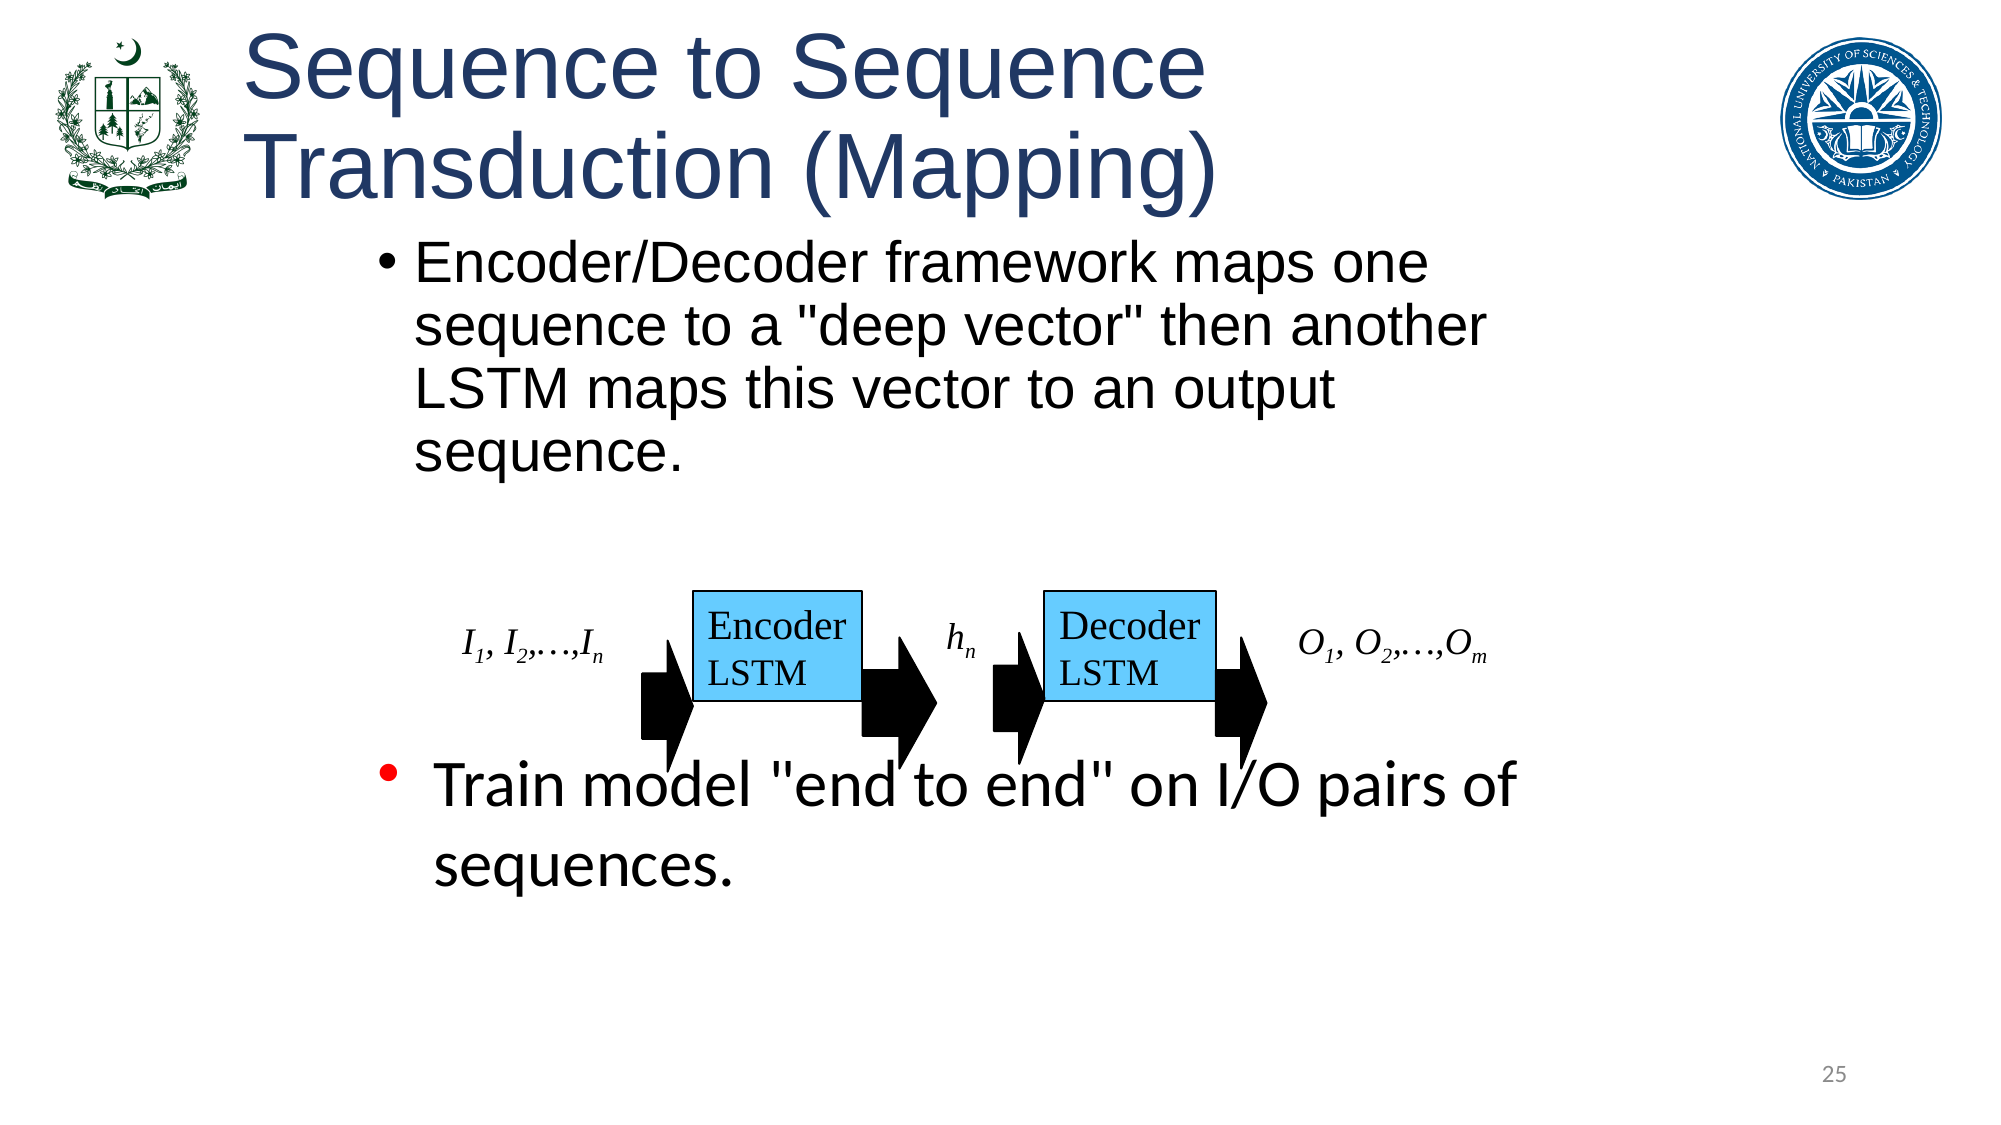

# Sequence to Sequence Transduction (Mapping)
Encoder/Decoder framework maps one sequence to a "deep vector" then another LSTM maps this vector to an output sequence.
Encoder
LSTM
Decoder
LSTM
hn
I1, I2,…,In
O1, O2,…,Om

Train model "end to end" on I/O pairs of sequences.
25